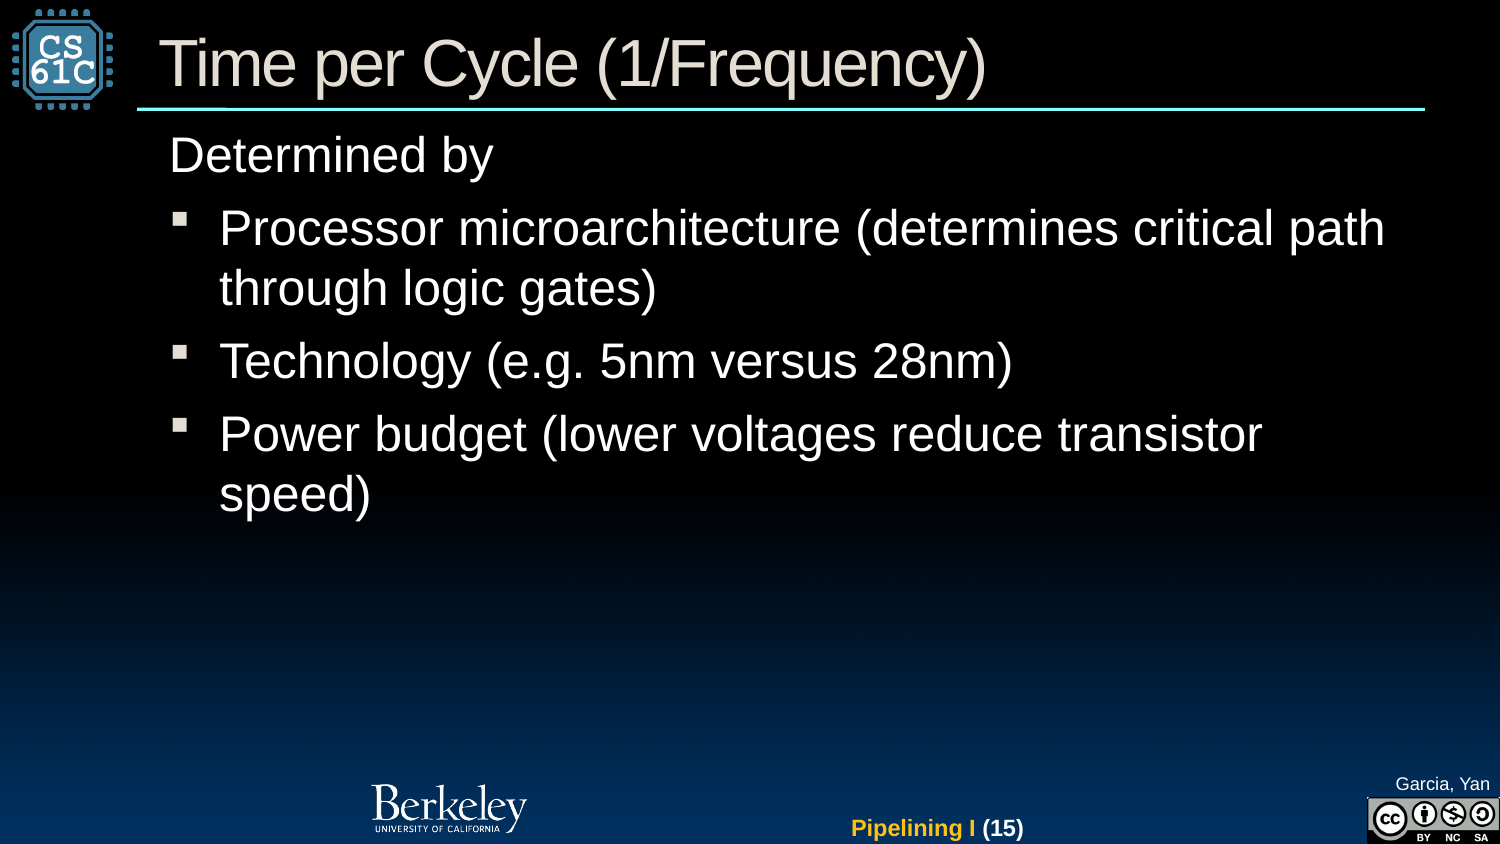

# Time per Cycle (1/Frequency)
Determined by
Processor microarchitecture (determines critical path through logic gates)
Technology (e.g. 5nm versus 28nm)
Power budget (lower voltages reduce transistor speed)